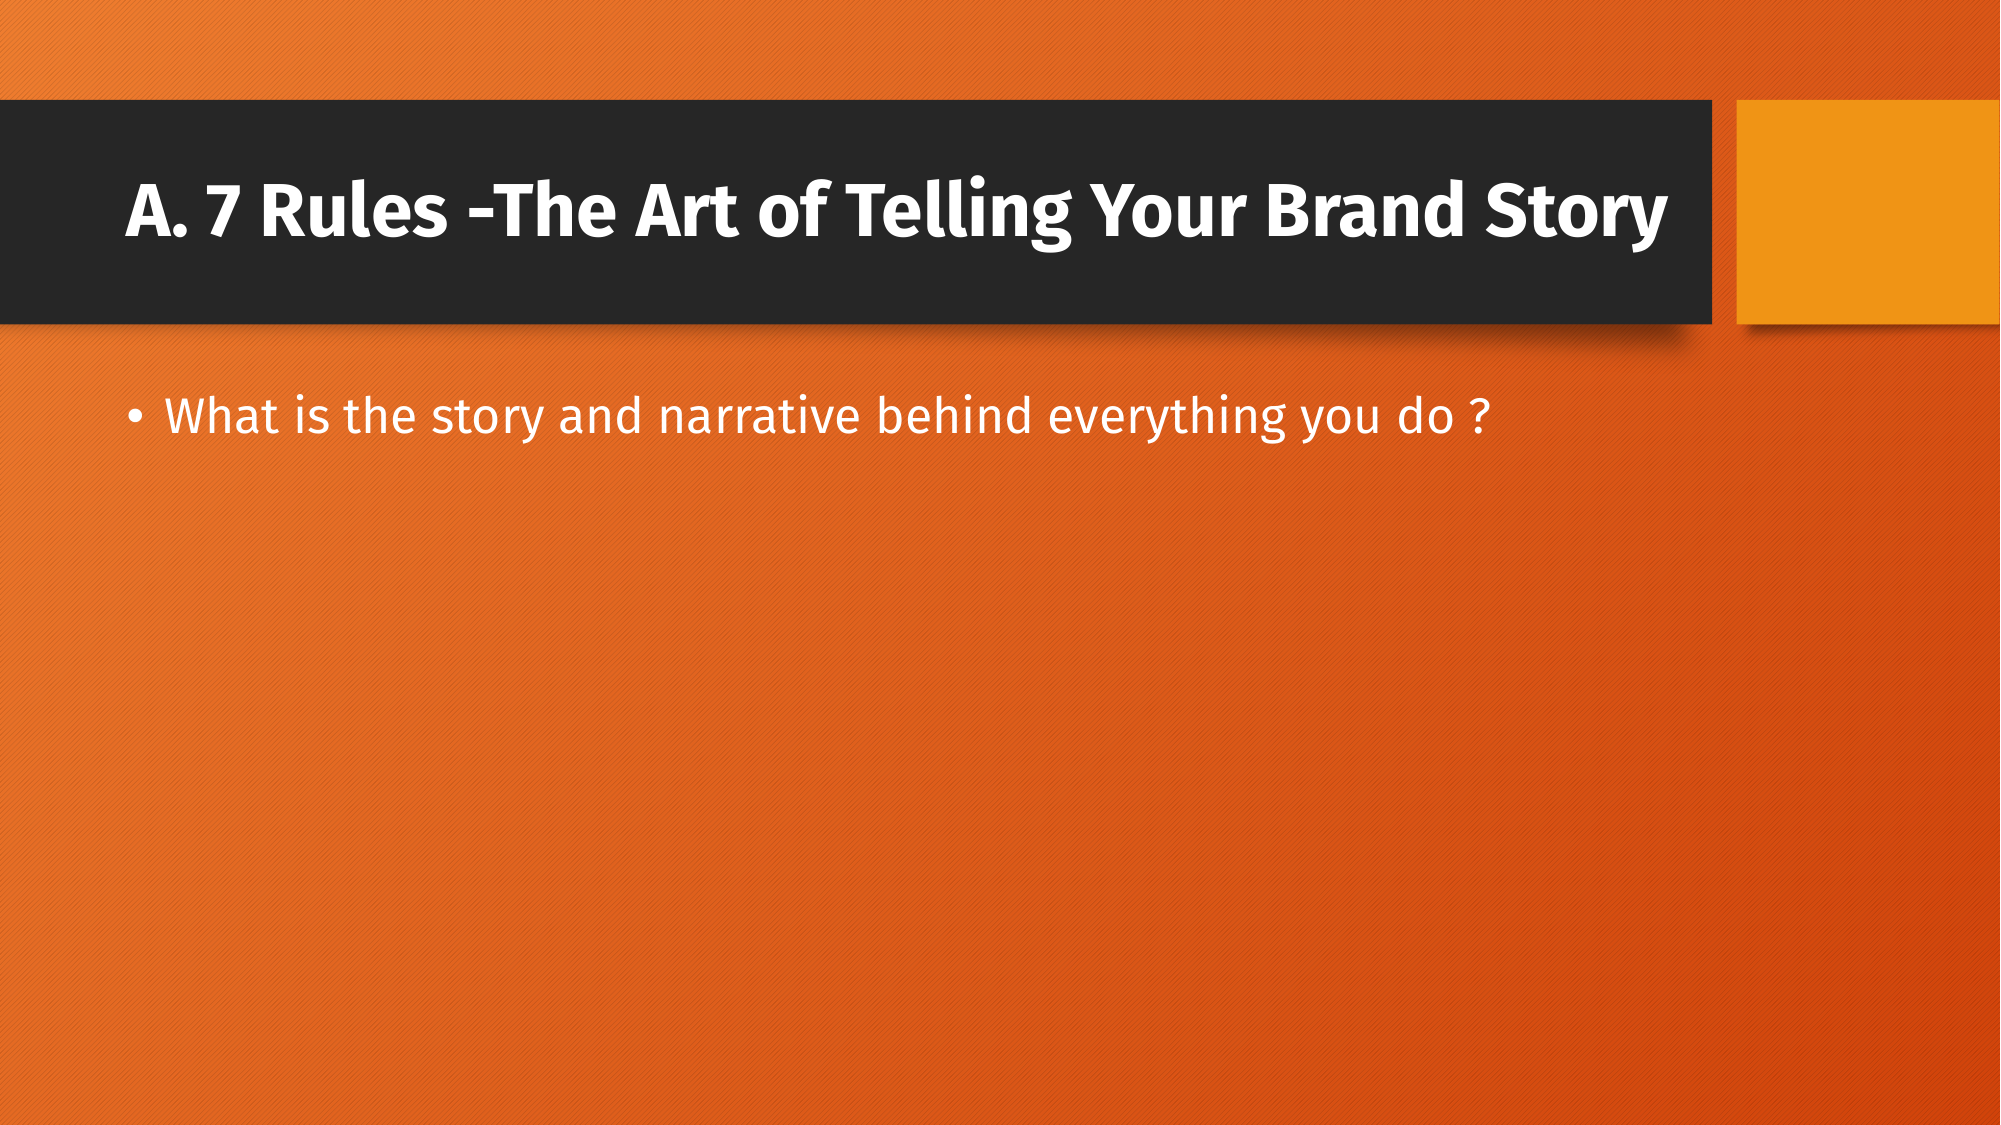

# A. 7 Rules -The Art of Telling Your Brand Story
What is the story and narrative behind everything you do ?